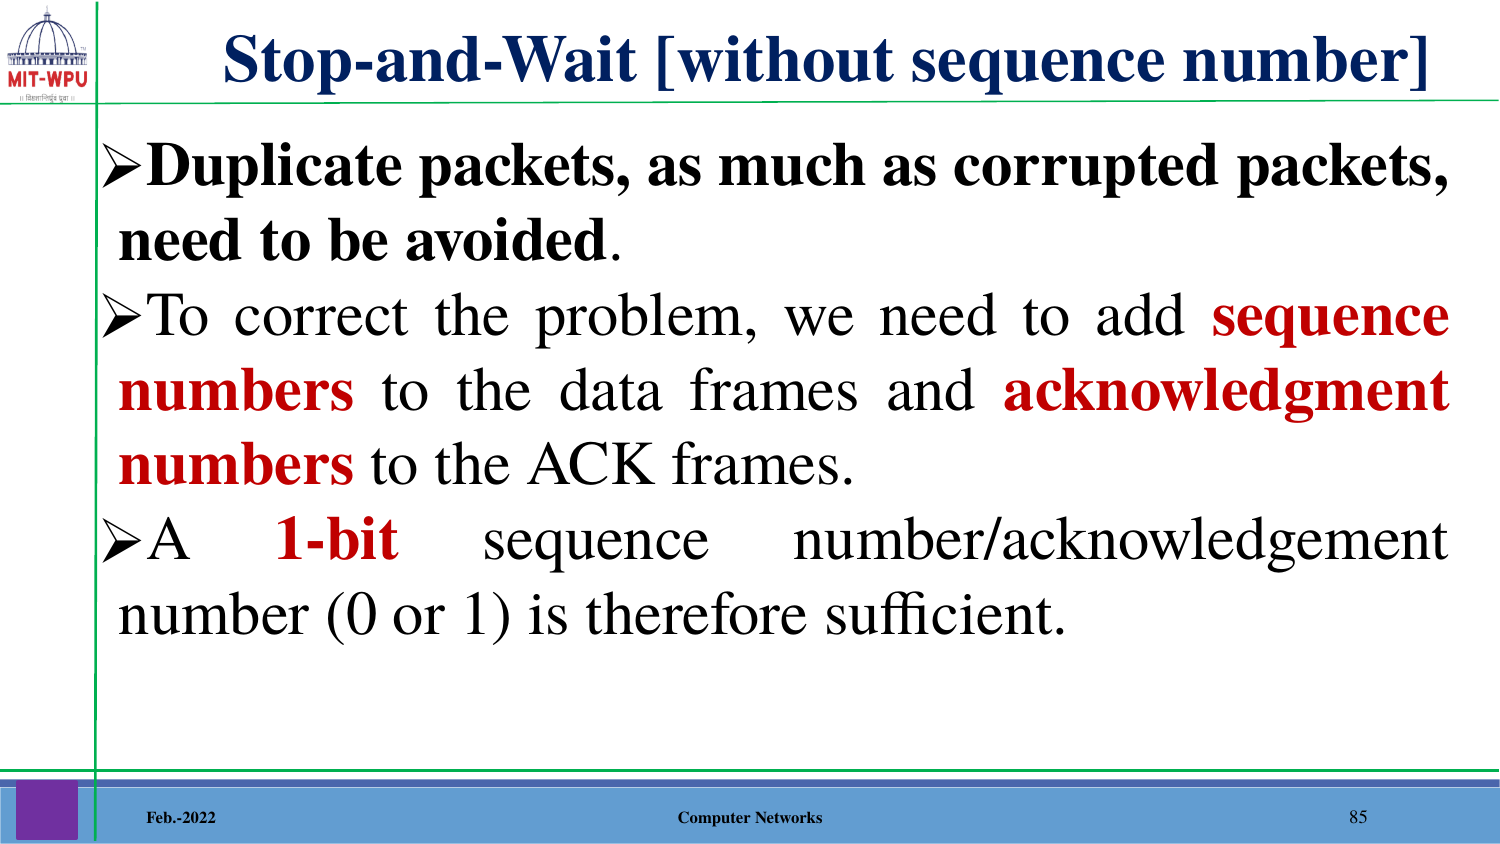

Stop-and-Wait [without sequence number]
Duplicate packets, as much as corrupted packets, need to be avoided.
To correct the problem, we need to add sequence numbers to the data frames and acknowledgment numbers to the ACK frames.
A 1-bit sequence number/acknowledgement number (0 or 1) is therefore sufficient.

Feb.-2022
Computer Networks
85